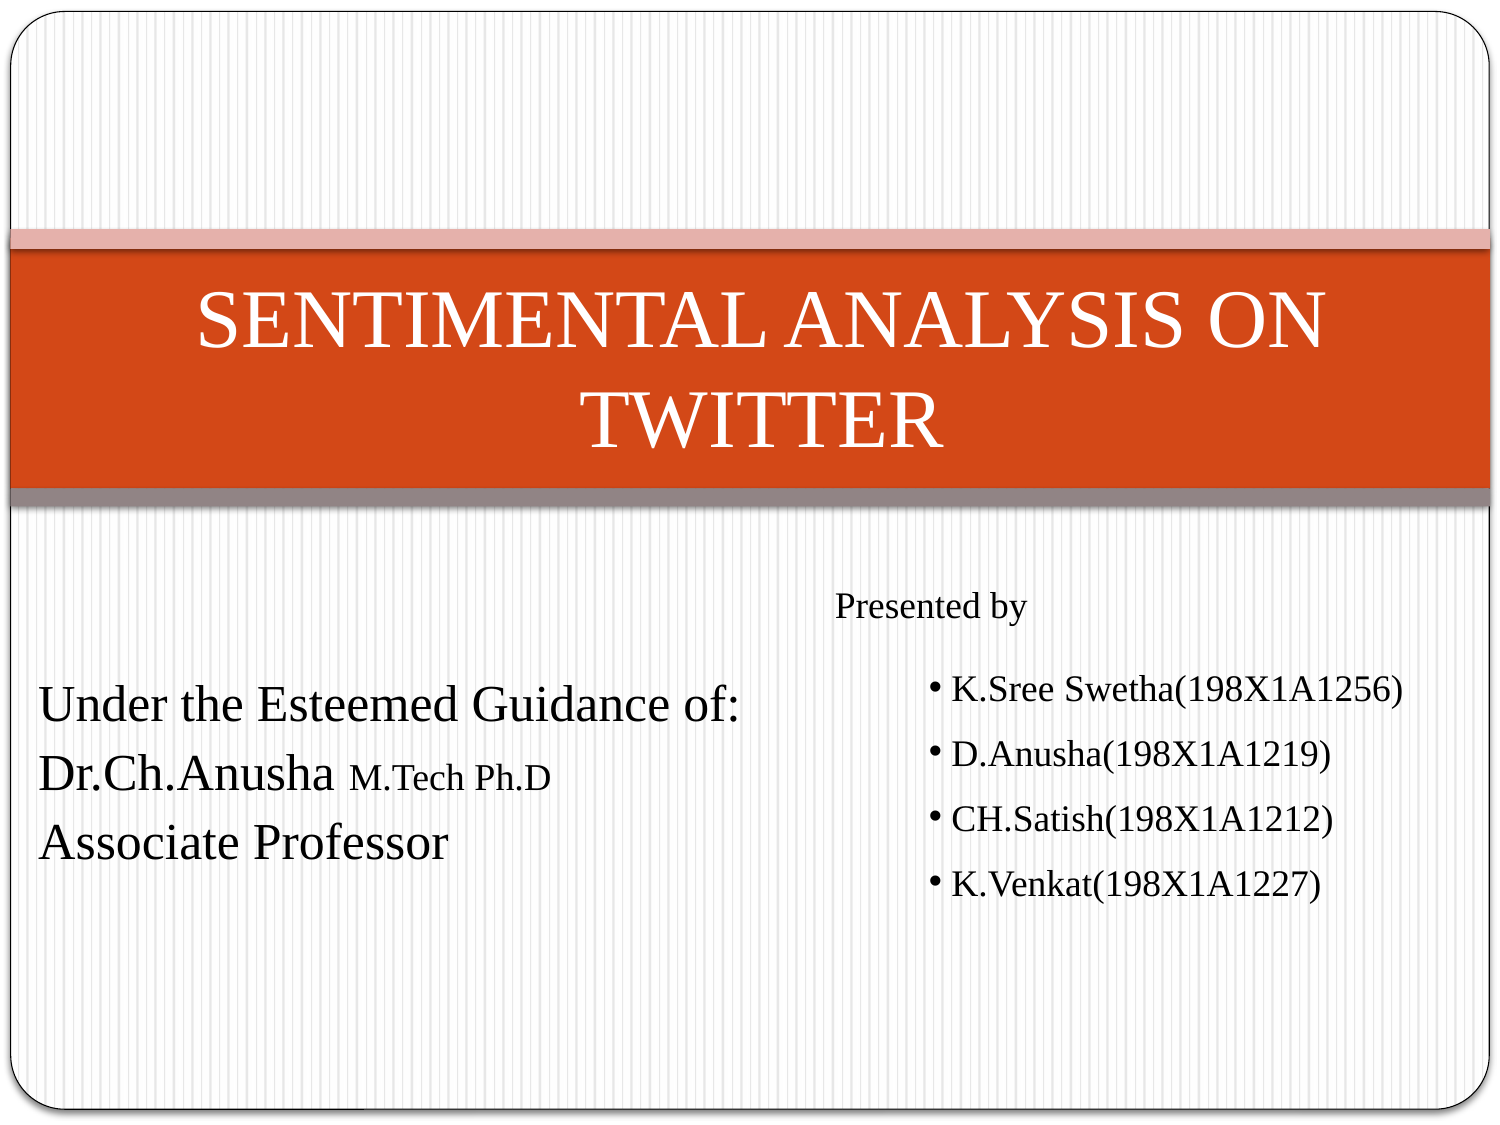

# SENTIMENTAL ANALYSIS ON TWITTER
Presented by

 K.Sree Swetha(198X1A1256)

 D.Anusha(198X1A1219)

 CH.Satish(198X1A1212)

 K.Venkat(198X1A1227)
Under the Esteemed Guidance of:
Dr.Ch.Anusha M.Tech Ph.D
Associate Professor